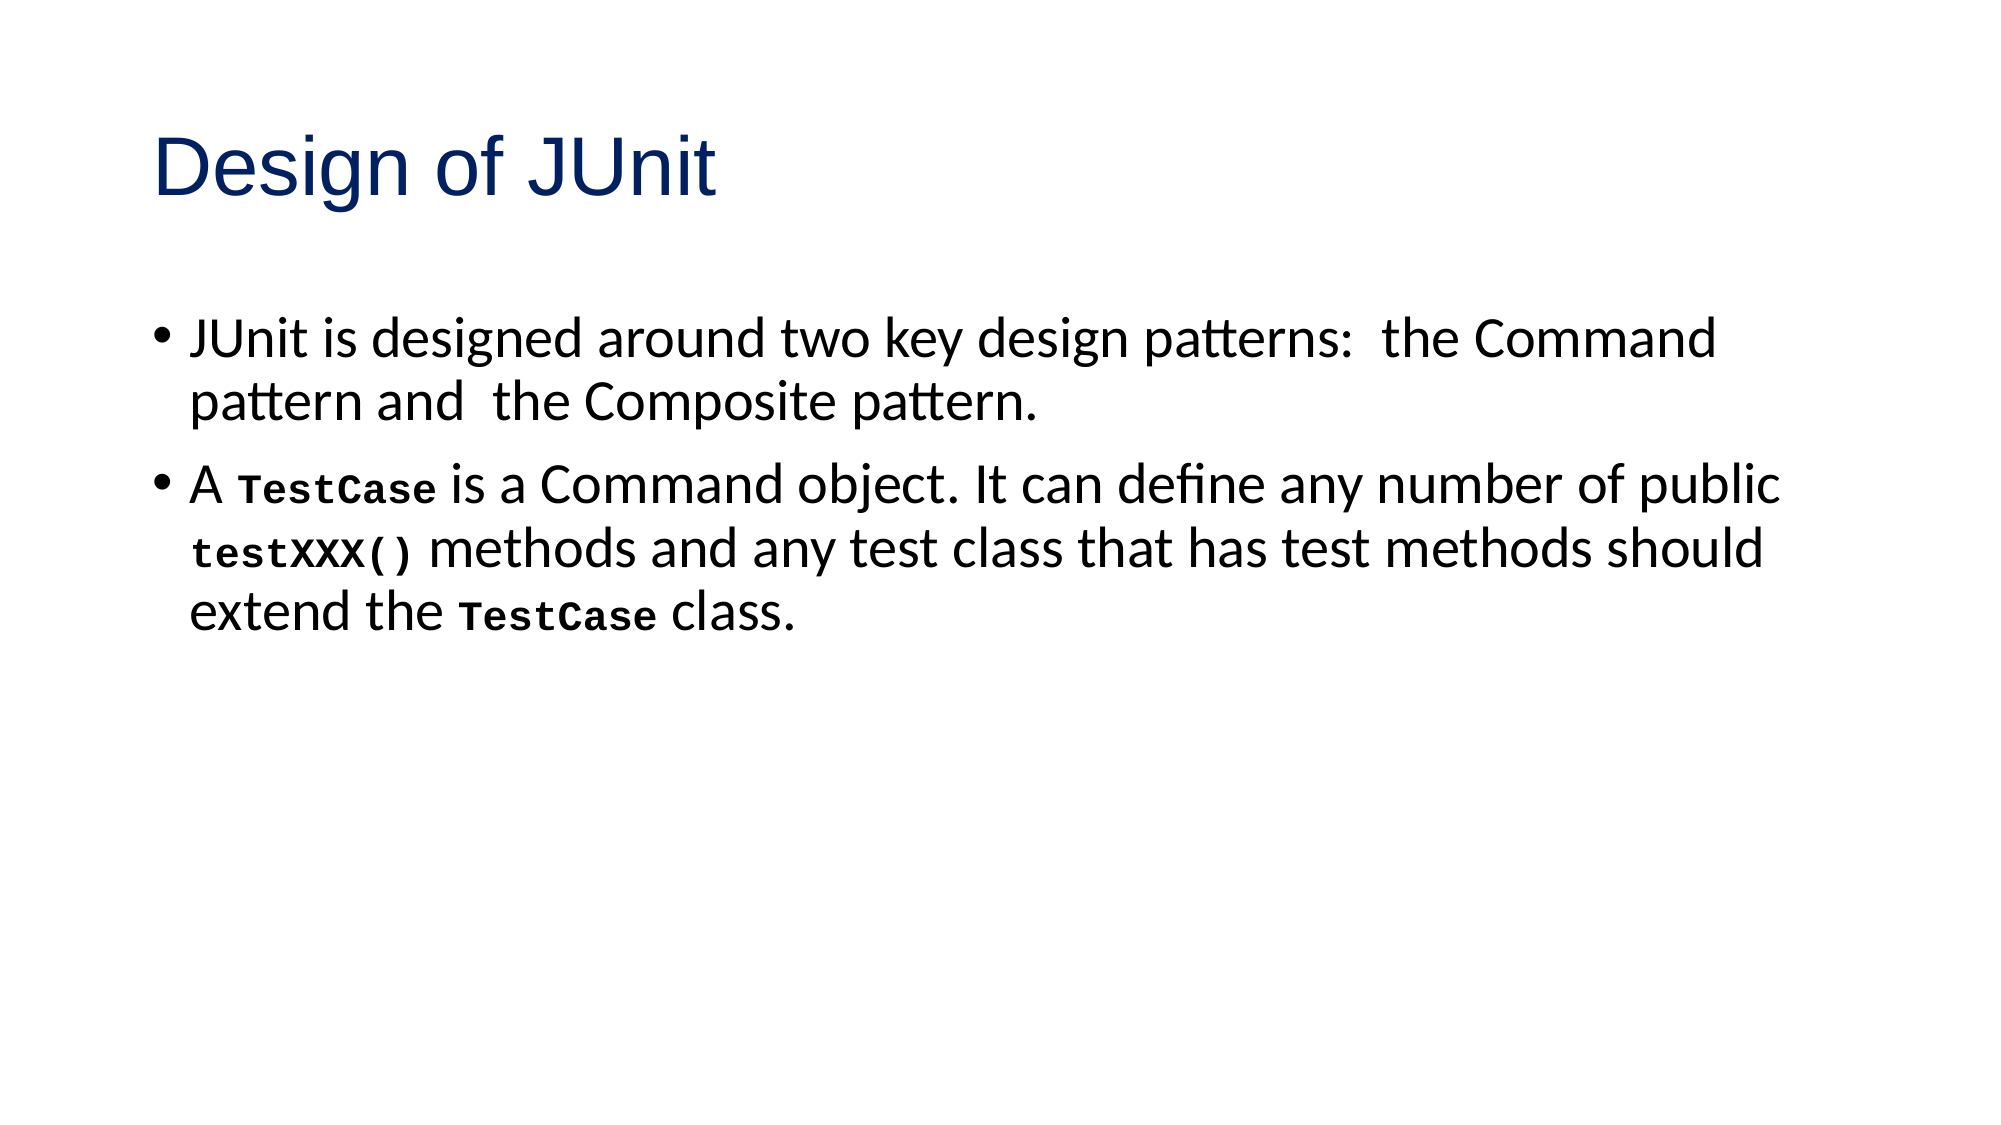

# Design of JUnit
JUnit is designed around two key design patterns:  the Command pattern and  the Composite pattern.
A TestCase is a Command object. It can define any number of public testXXX() methods and any test class that has test methods should extend the TestCase class.